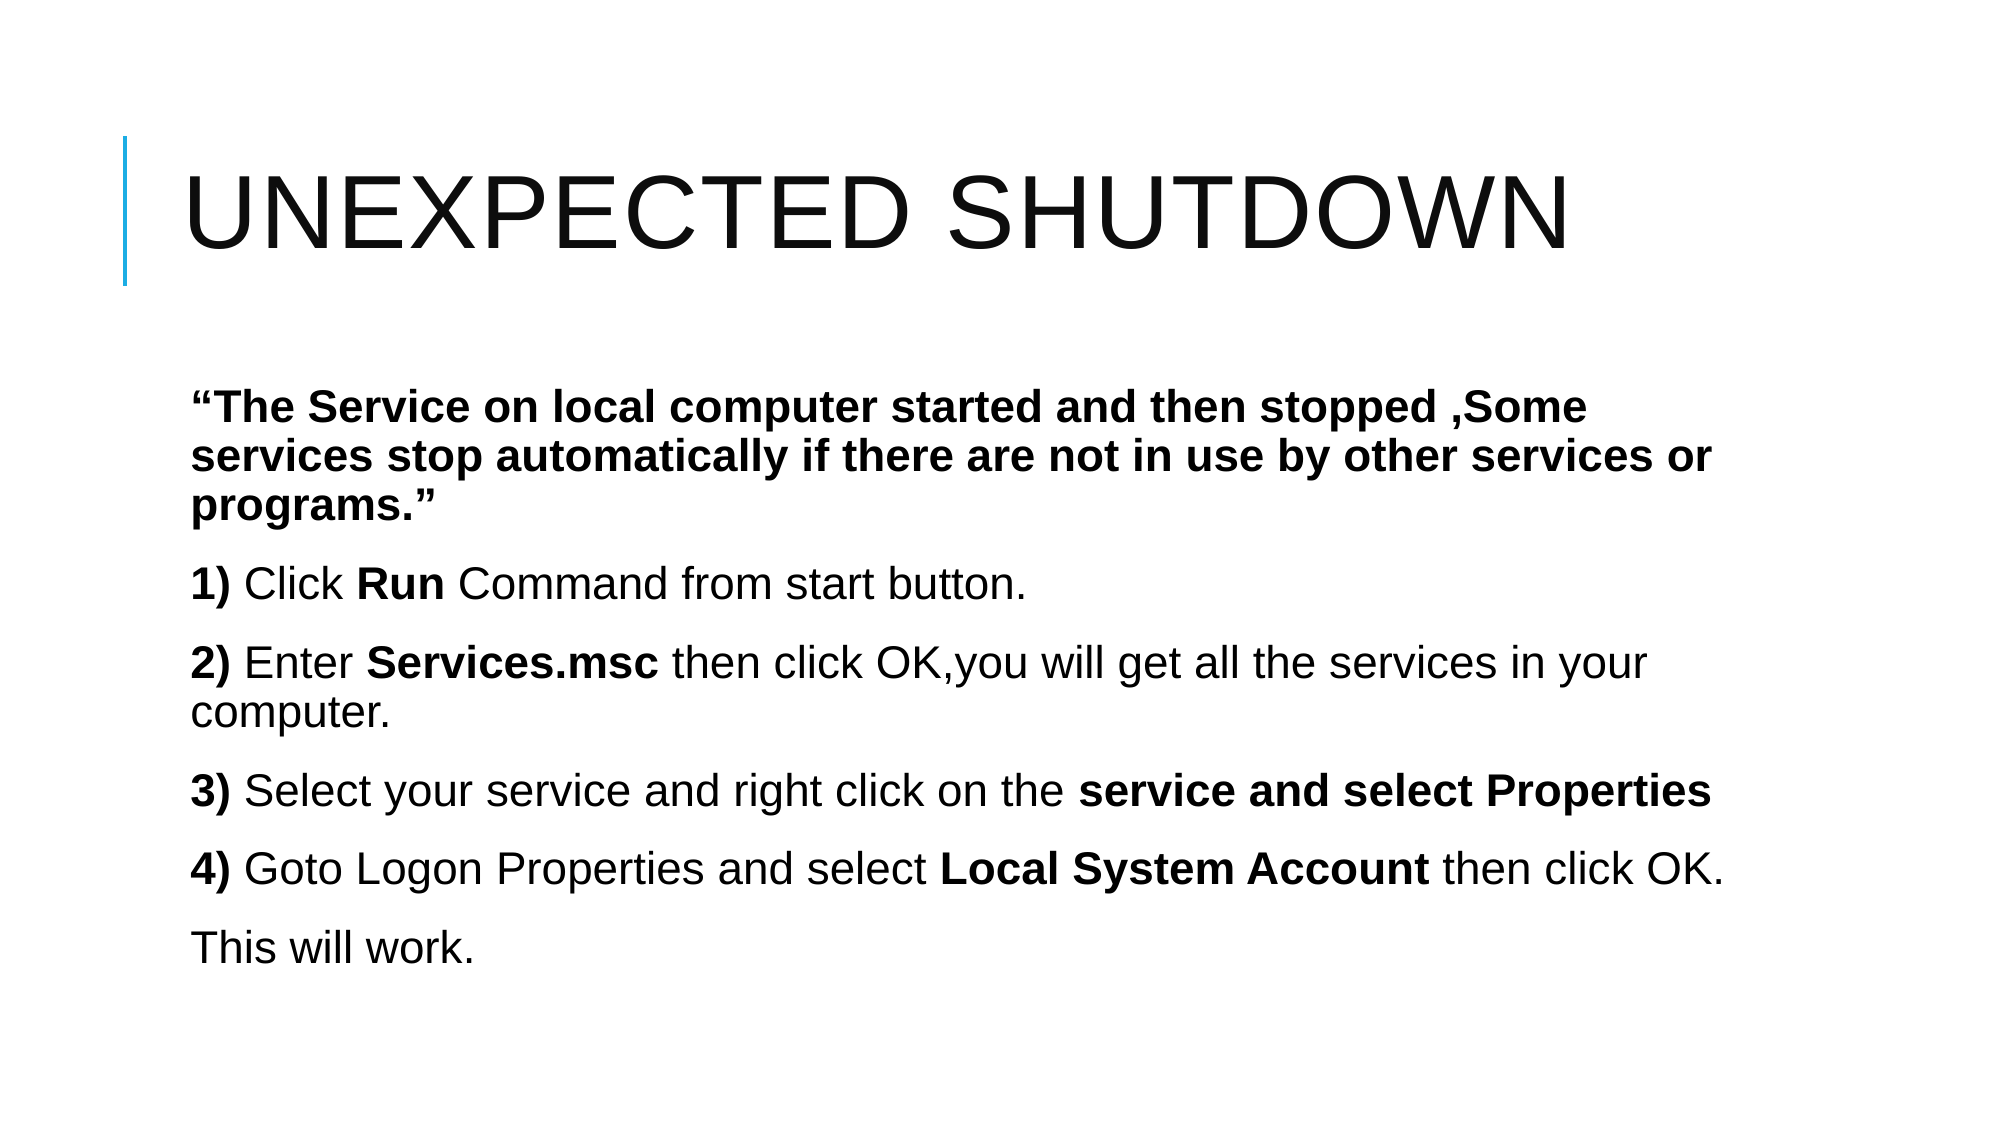

# Unexpected shutdown
“The Service on local computer started and then stopped ,Some services stop automatically if there are not in use by other services or programs.”
1) Click Run Command from start button.
2) Enter Services.msc then click OK,you will get all the services in your computer.
3) Select your service and right click on the service and select Properties
4) Goto Logon Properties and select Local System Account then click OK.
This will work.